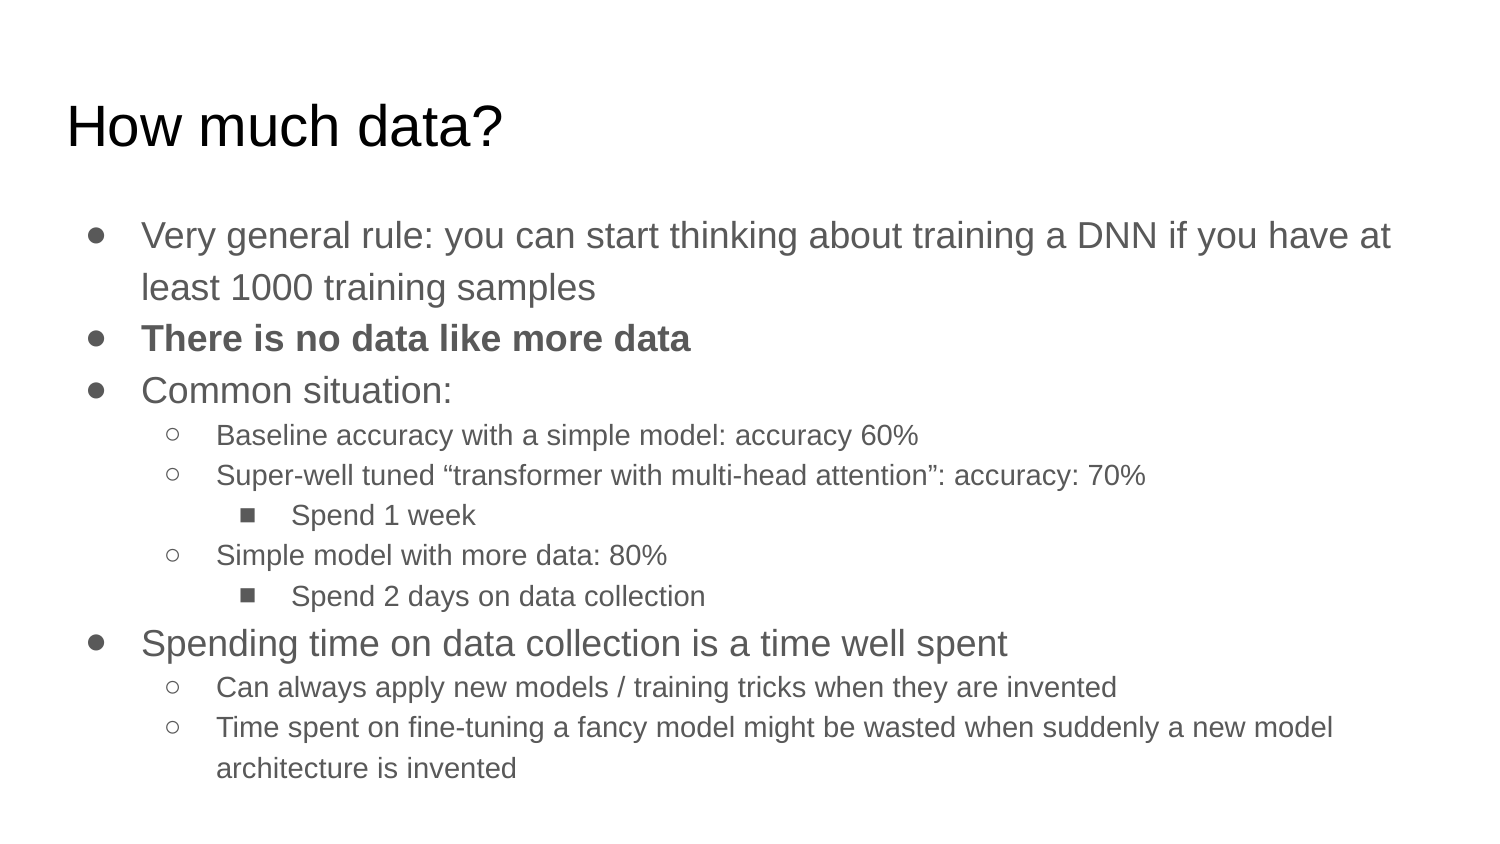

# How much data?
Very general rule: you can start thinking about training a DNN if you have at least 1000 training samples
There is no data like more data
Common situation:
Baseline accuracy with a simple model: accuracy 60%
Super-well tuned “transformer with multi-head attention”: accuracy: 70%
Spend 1 week
Simple model with more data: 80%
Spend 2 days on data collection
Spending time on data collection is a time well spent
Can always apply new models / training tricks when they are invented
Time spent on fine-tuning a fancy model might be wasted when suddenly a new model architecture is invented